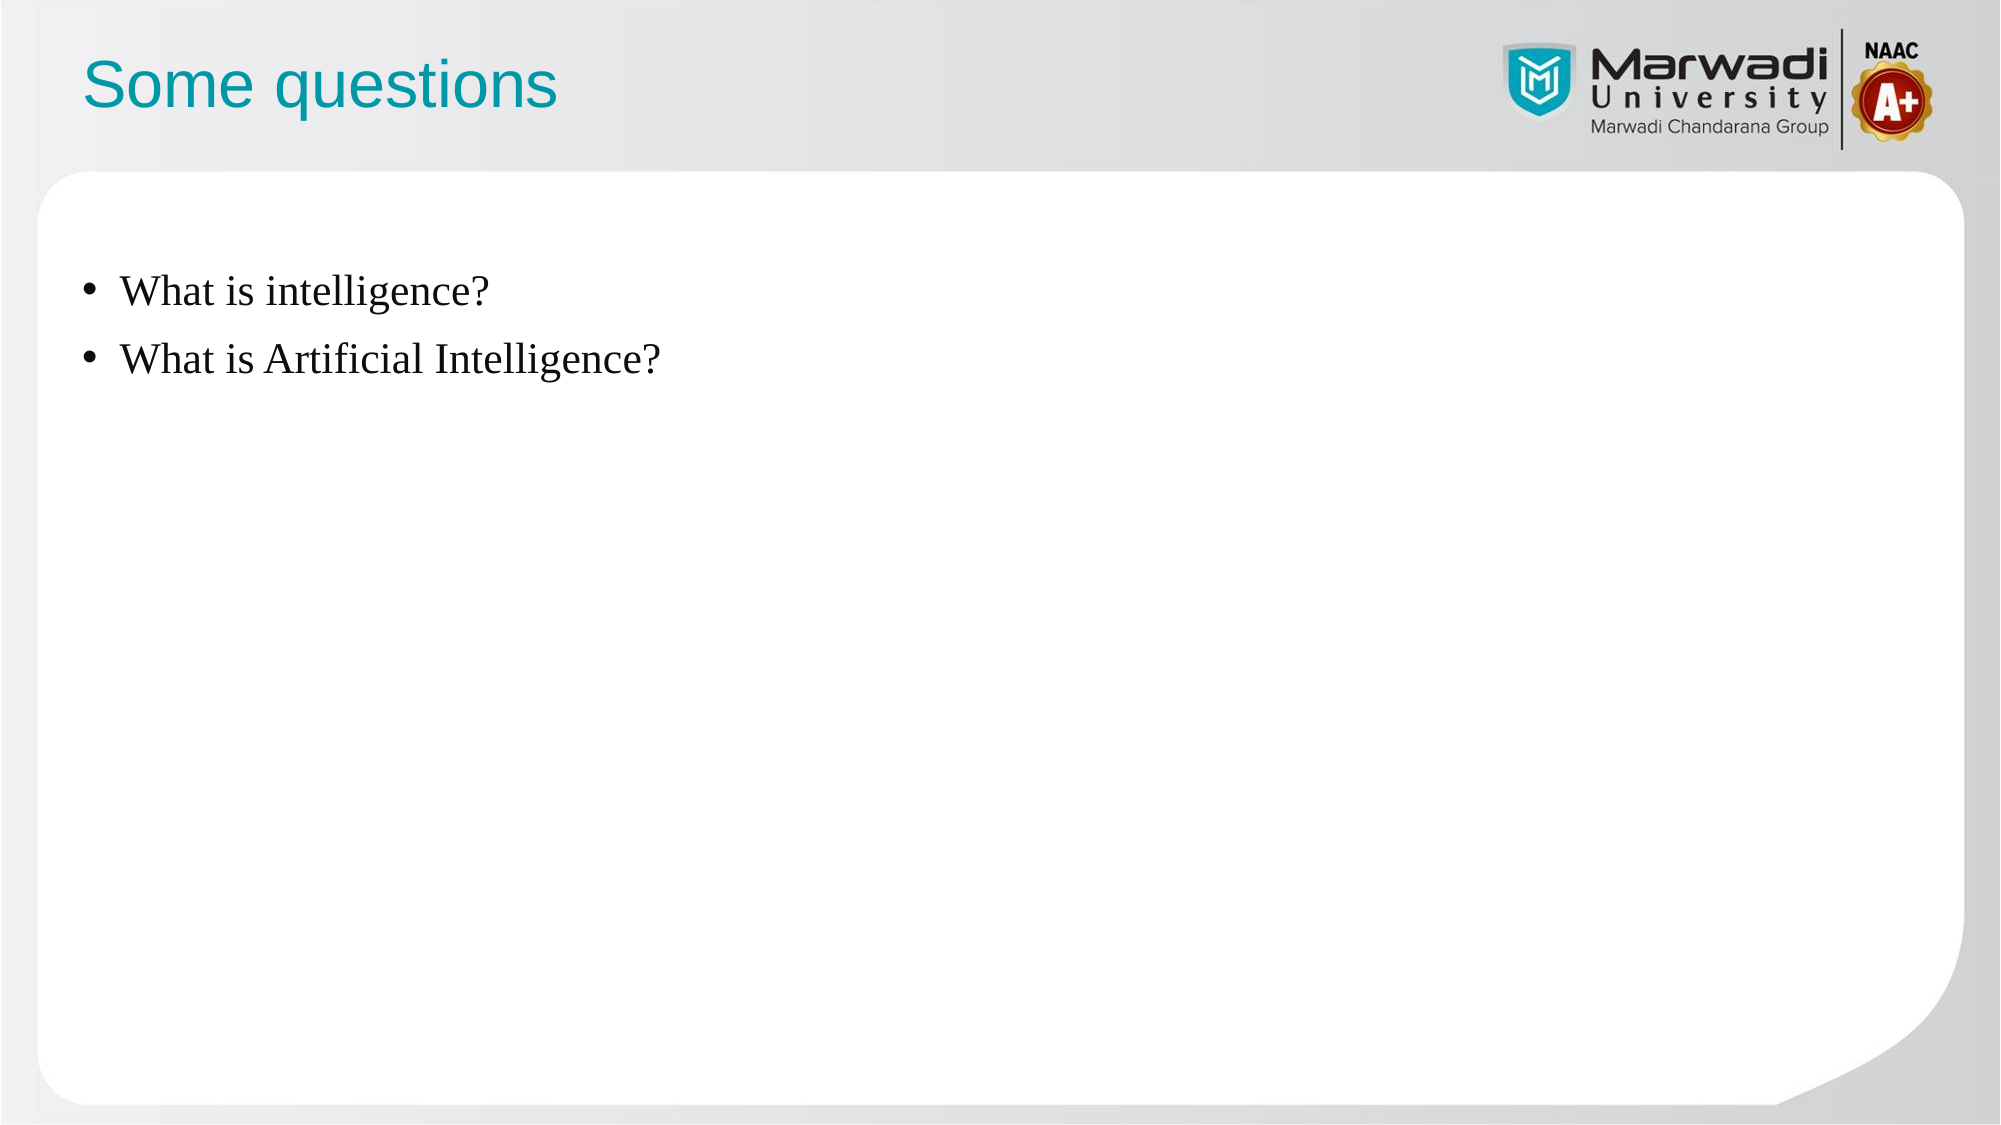

Some questions
What is intelligence?
What is Artificial Intelligence?